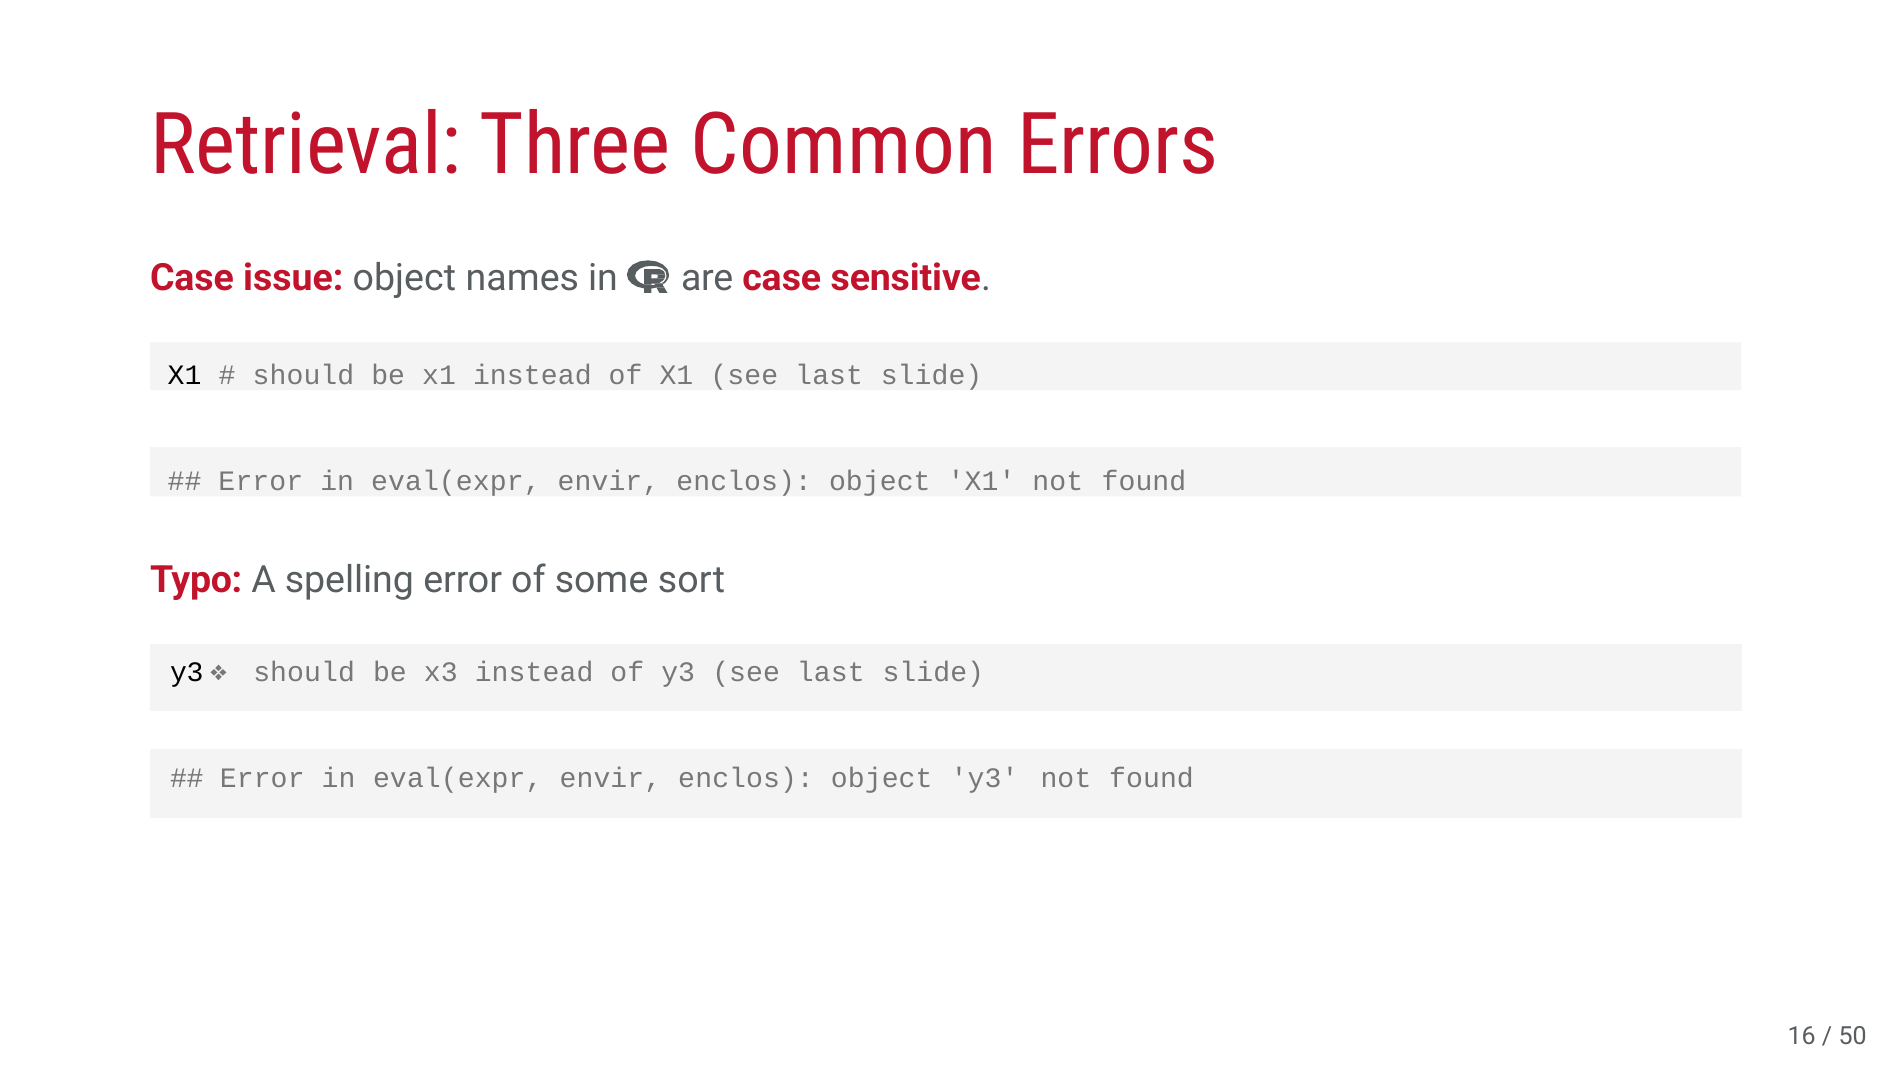

# Retrieval: Three Common Errors
Case issue: object names in	are case sensitive.

X1 # should be x1 instead of X1 (see last slide)
## Error in eval(expr, envir, enclos): object 'X1' not found
Typo: A spelling error of some sort
| y3 | should | be x3 instead of y3 (see last slide) |  |  |
| --- | --- | --- | --- | --- |
|  |  |  |  |  |
| ## | Error in | eval(expr, envir, enclos): object 'y3' | not | found |
16 / 50